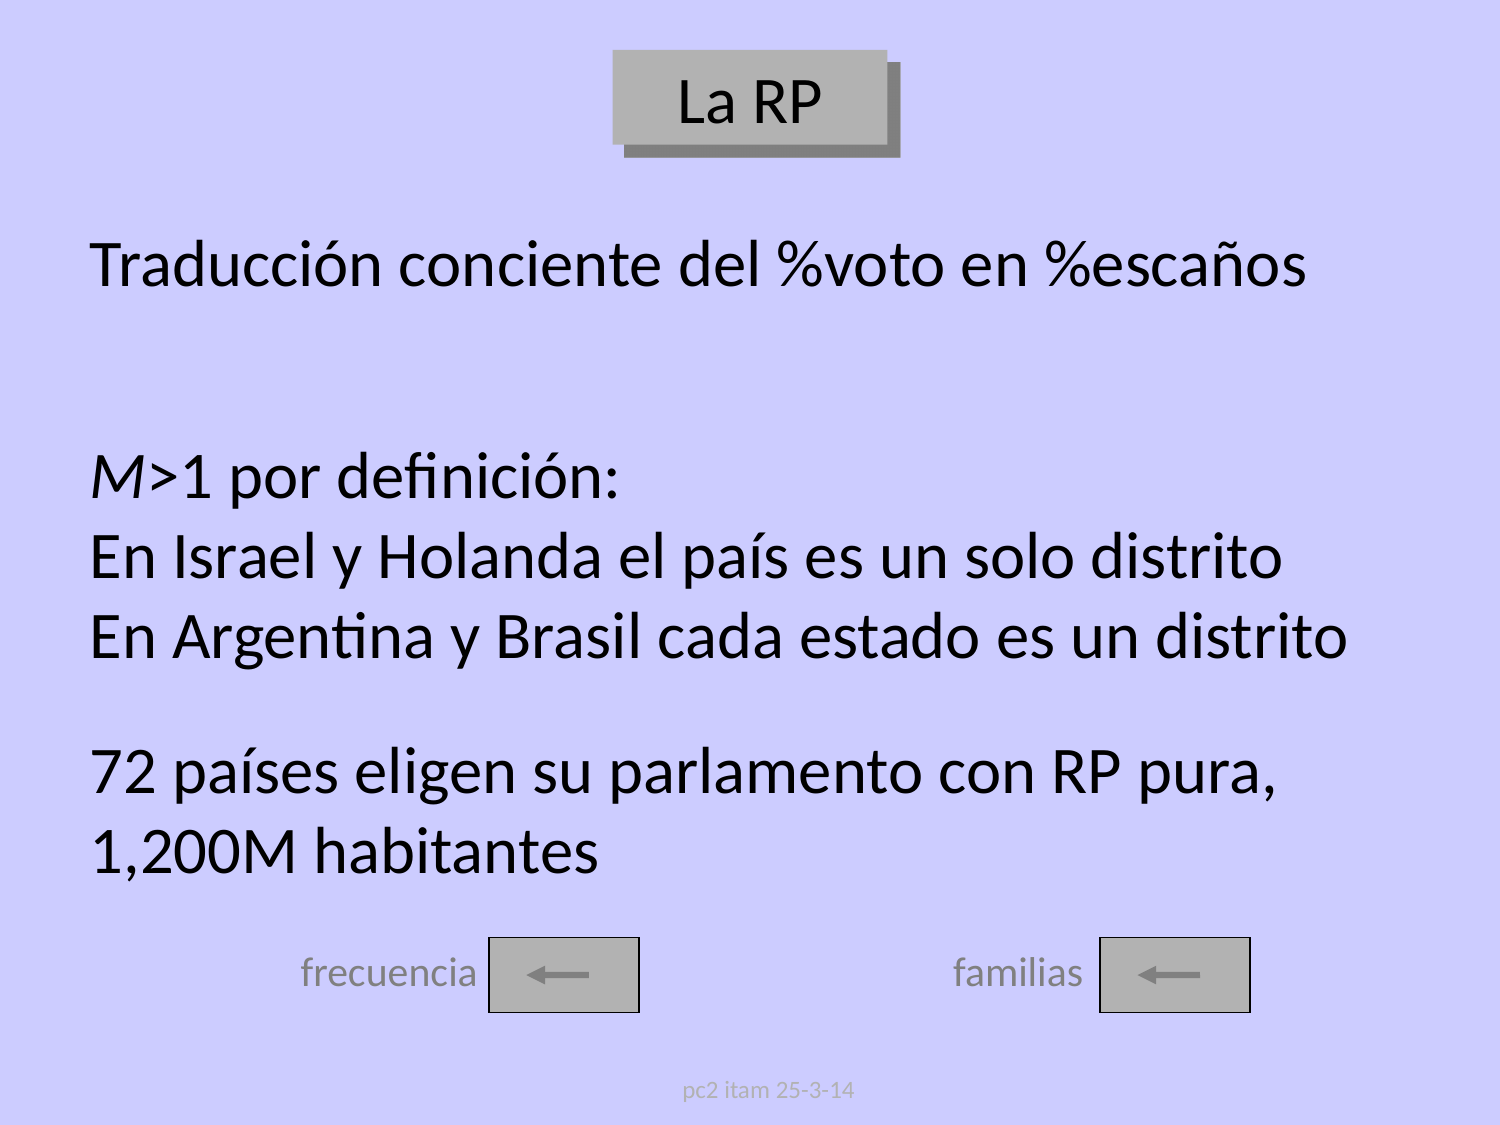

La RP
Traducción conciente del %voto en %escaños
M>1 por definición:
En Israel y Holanda el país es un solo distrito
En Argentina y Brasil cada estado es un distrito
72 países eligen su parlamento con RP pura, 1,200M habitantes
frecuencia

familias